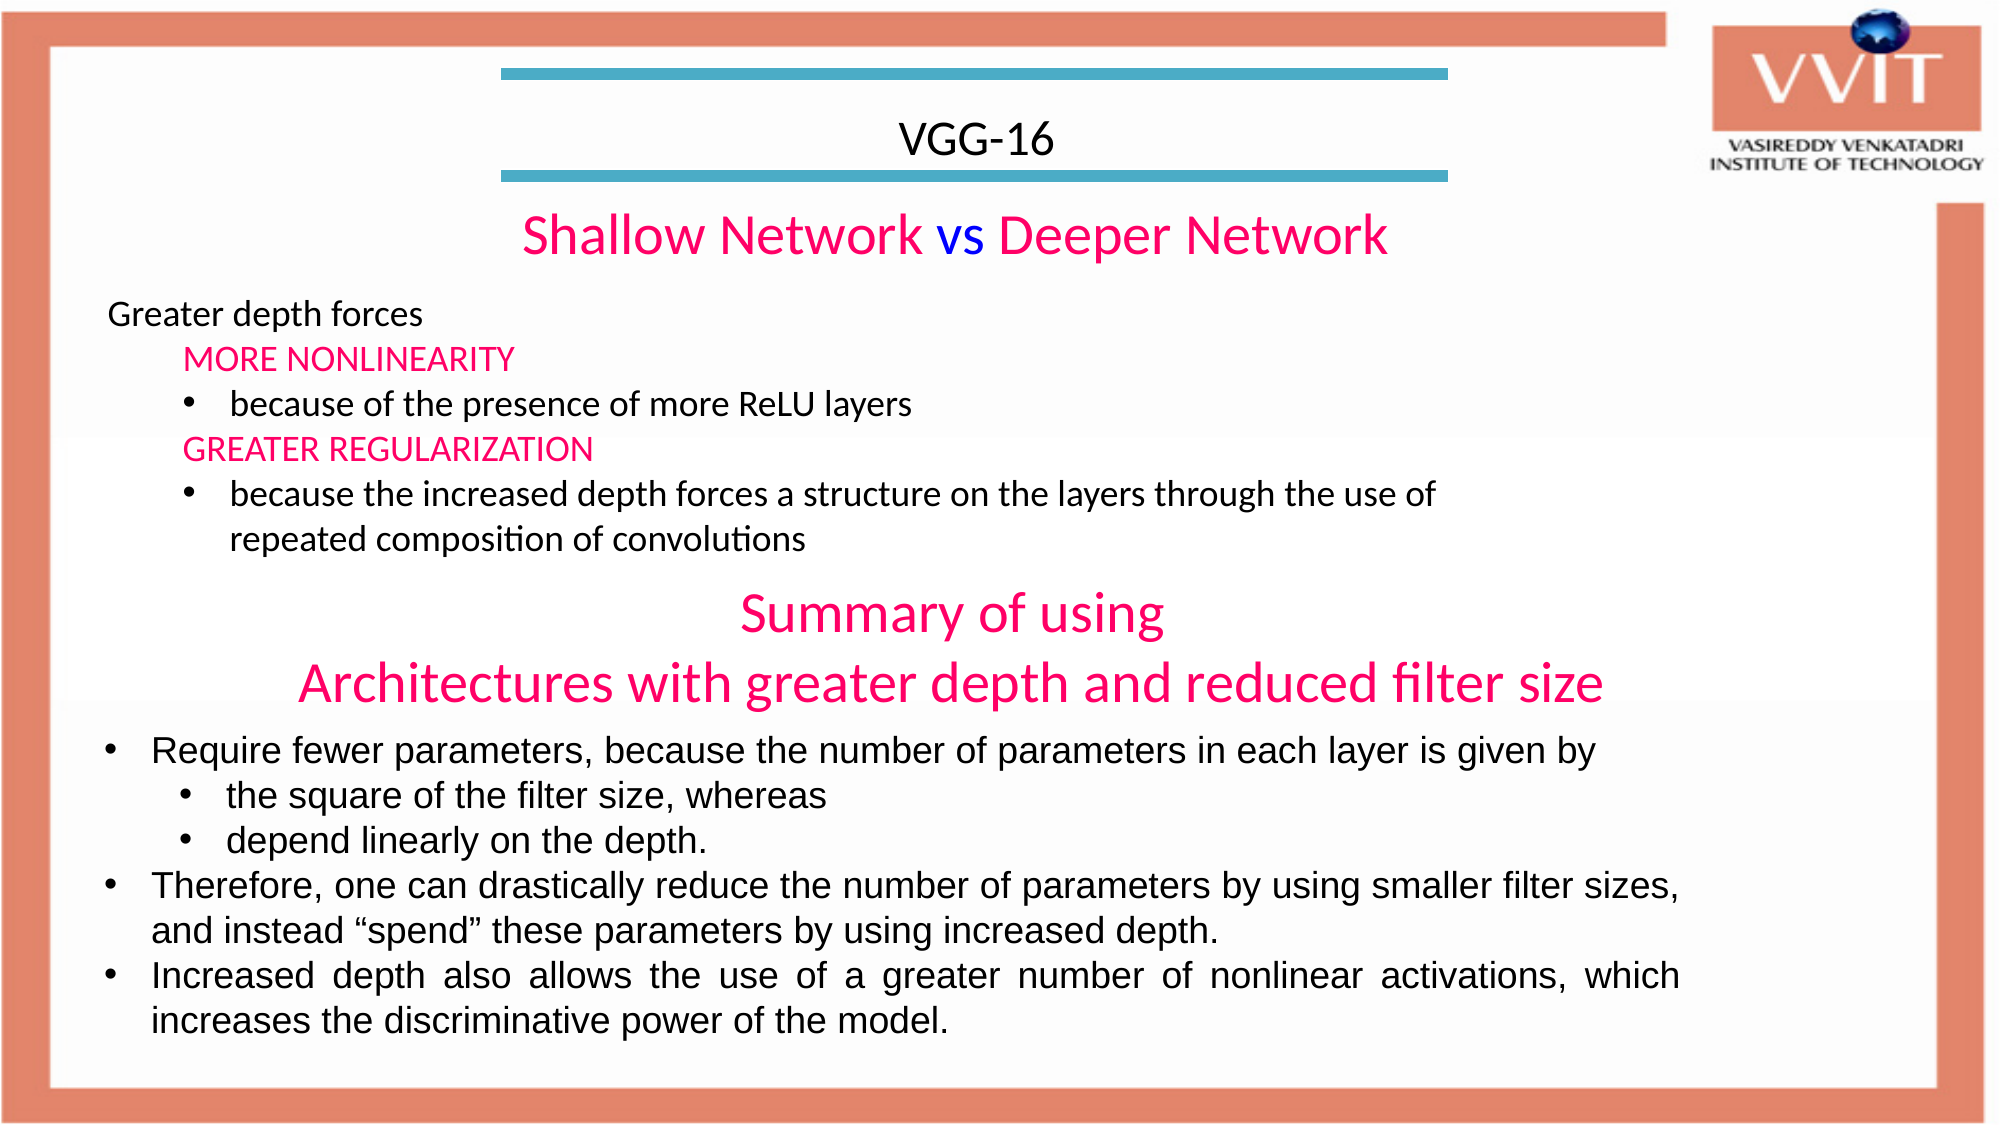

VGG-16

Shallow Network vs Deeper Network
Greater depth forces
MORE NONLINEARITY
because of the presence of more ReLU layers
GREATER REGULARIZATION
because the increased depth forces a structure on the layers through the use of repeated composition of convolutions
Summary of using
Architectures with greater depth and reduced filter size
Require fewer parameters, because the number of parameters in each layer is given by
the square of the filter size, whereas
depend linearly on the depth.
Therefore, one can drastically reduce the number of parameters by using smaller filter sizes, and instead “spend” these parameters by using increased depth.
Increased depth also allows the use of a greater number of nonlinear activations, which increases the discriminative power of the model.